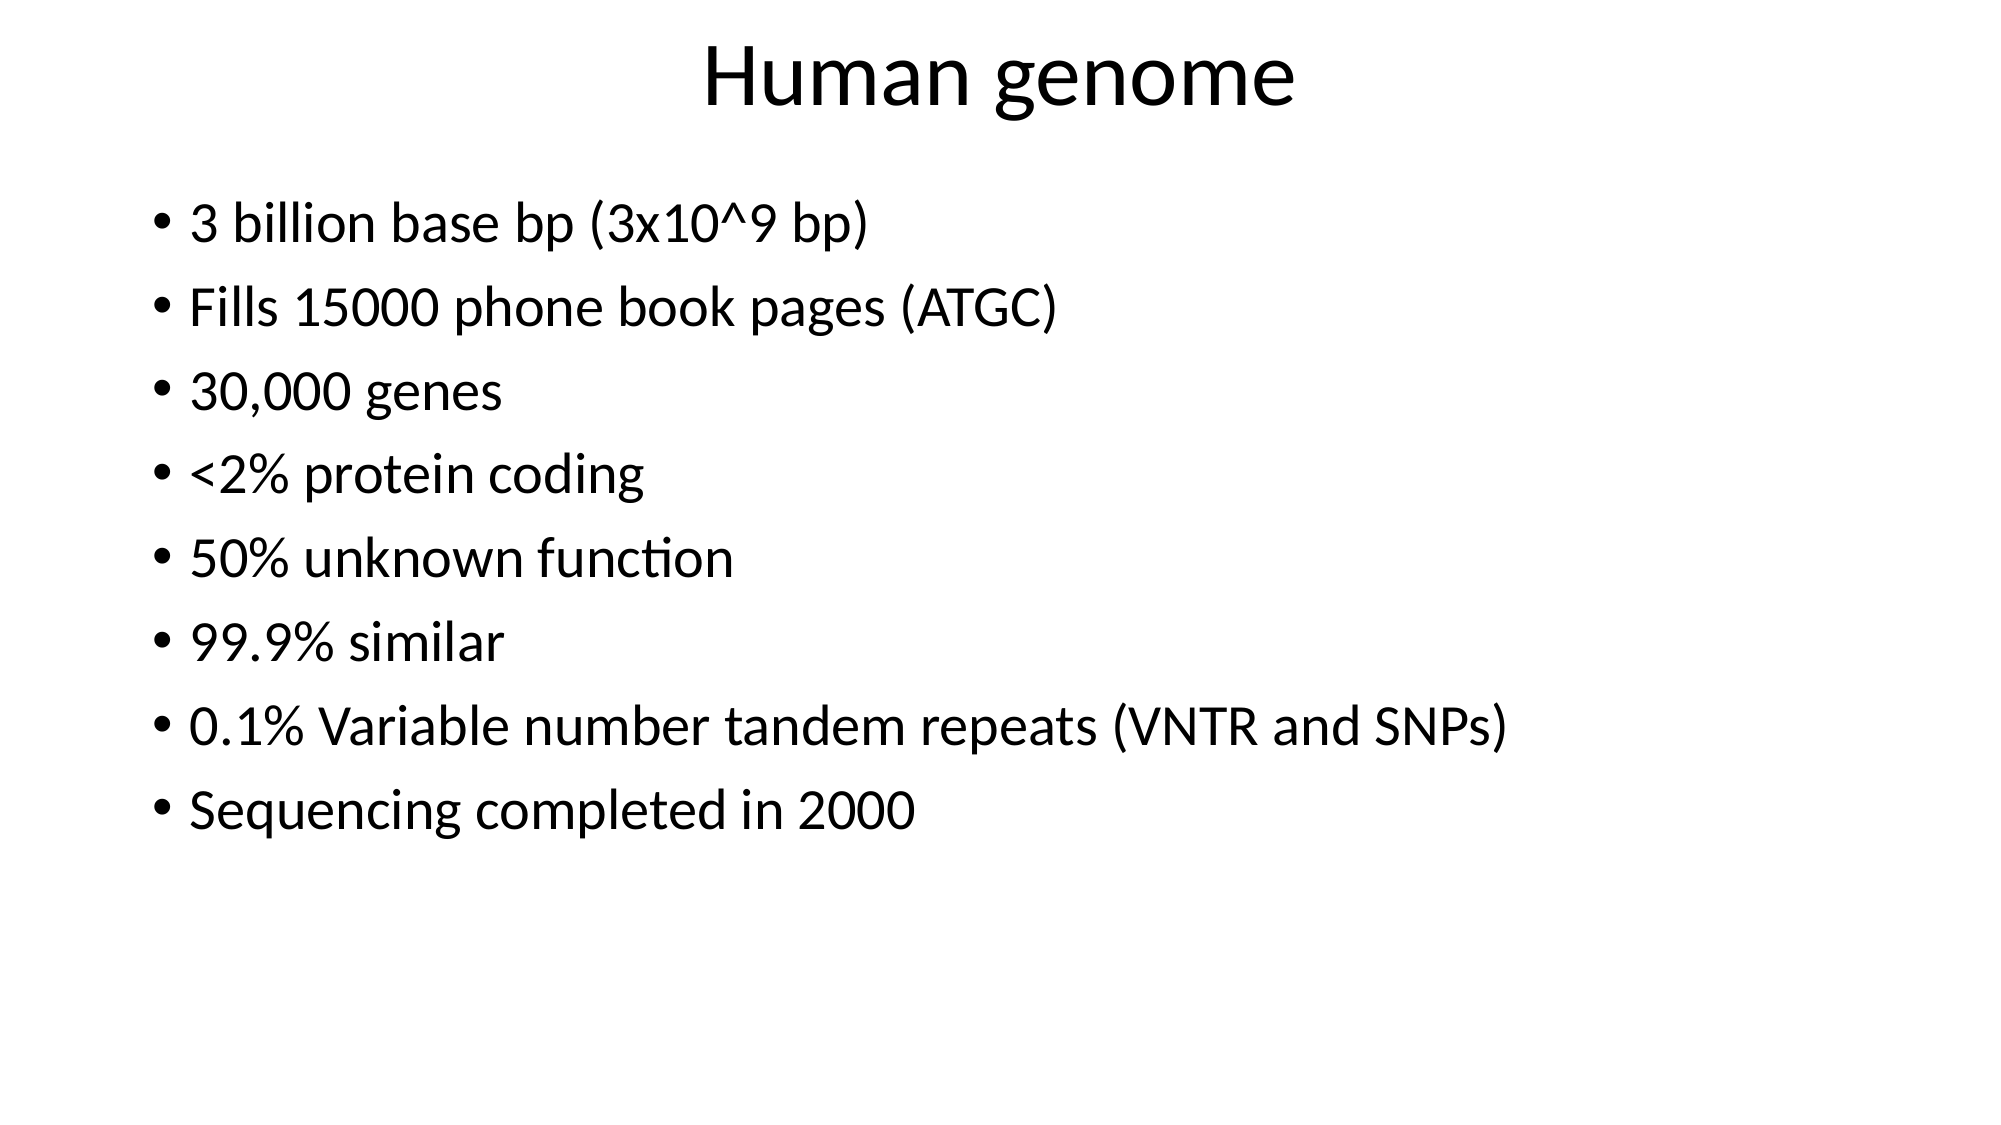

# Human genome
3 billion base bp (3x10^9 bp)
Fills 15000 phone book pages (ATGC)
30,000 genes
<2% protein coding
50% unknown function
99.9% similar
0.1% Variable number tandem repeats (VNTR and SNPs)
Sequencing completed in 2000